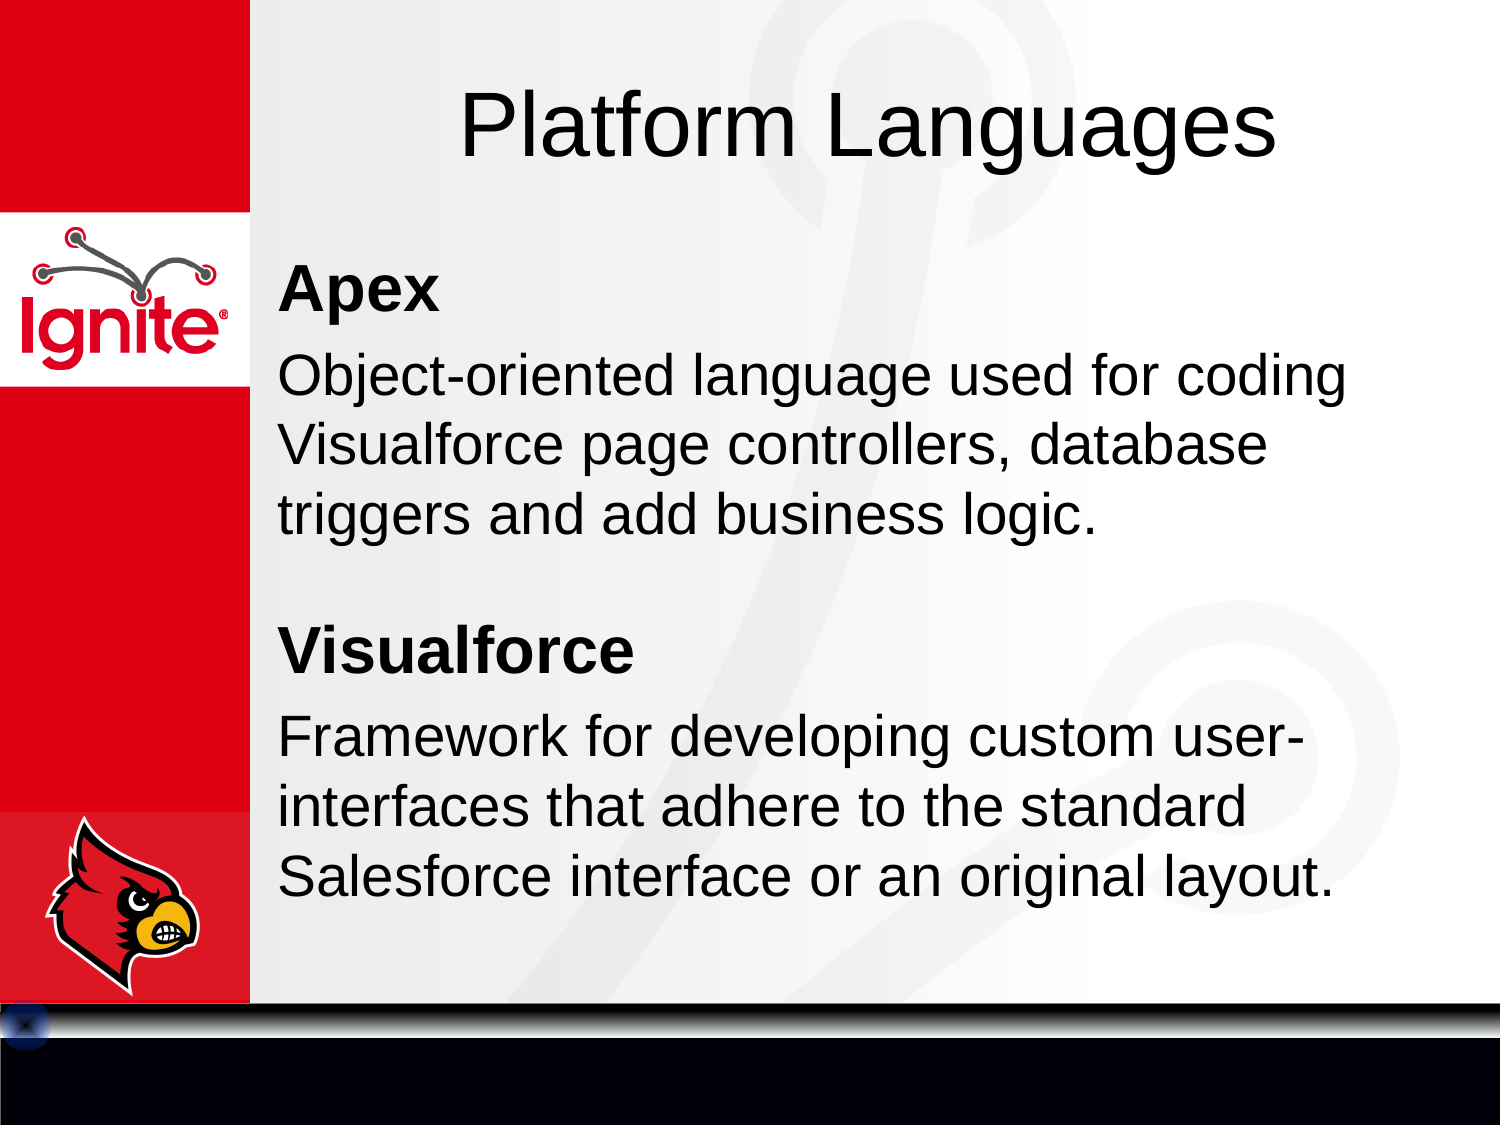

# Platform Languages
Apex
Object-oriented language used for coding Visualforce page controllers, database triggers and add business logic.

Visualforce
Framework for developing custom user-interfaces that adhere to the standard Salesforce interface or an original layout.